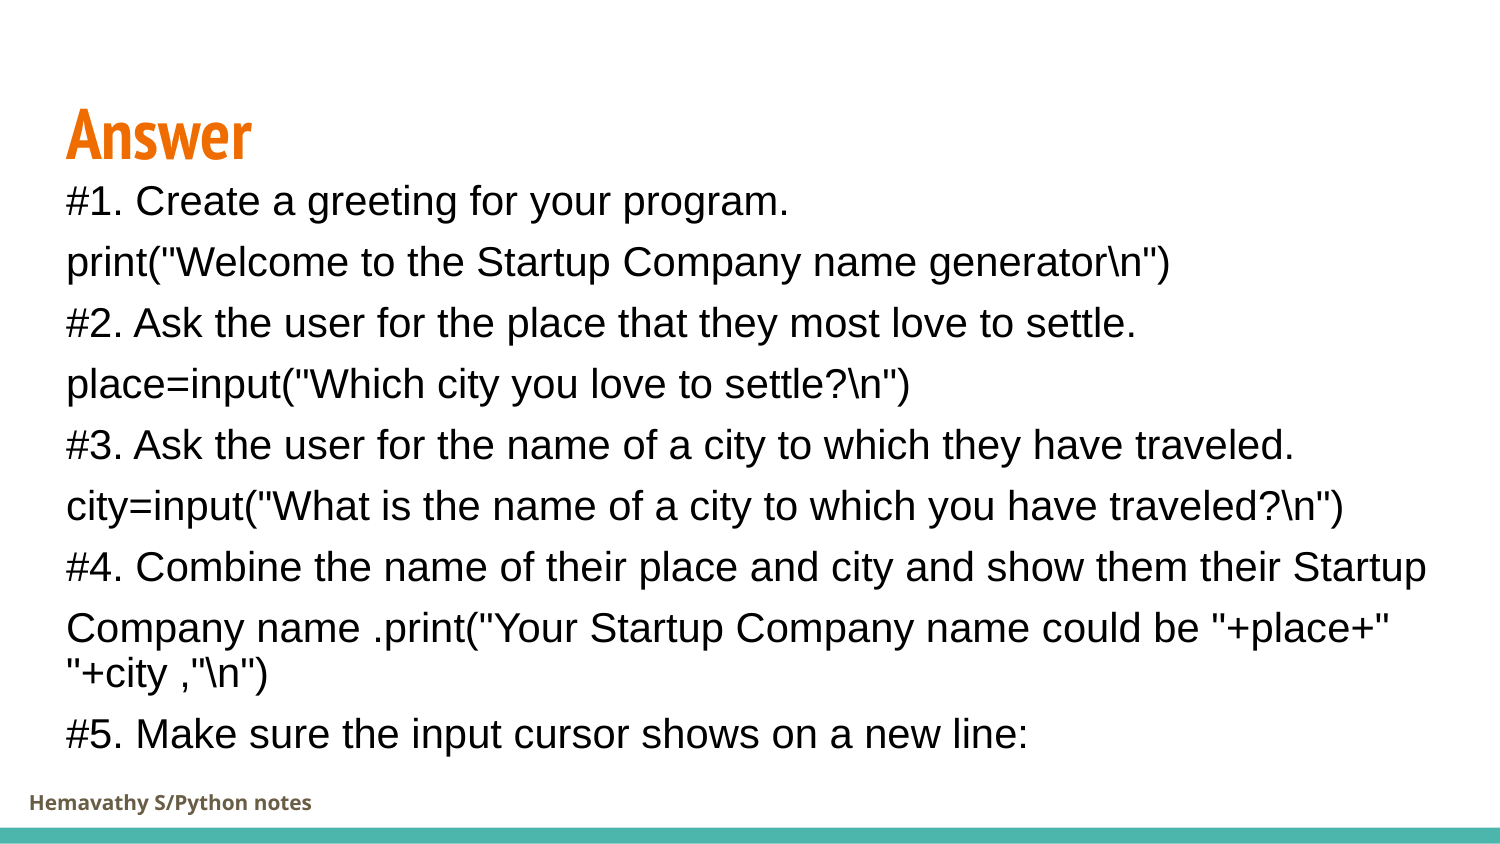

# Answer
#1. Create a greeting for your program.
print("Welcome to the Startup Company name generator\n")
#2. Ask the user for the place that they most love to settle.
place=input("Which city you love to settle?\n")
#3. Ask the user for the name of a city to which they have traveled.
city=input("What is the name of a city to which you have traveled?\n")
#4. Combine the name of their place and city and show them their Startup
Company name .print("Your Startup Company name could be "+place+" "+city ,"\n")
#5. Make sure the input cursor shows on a new line: